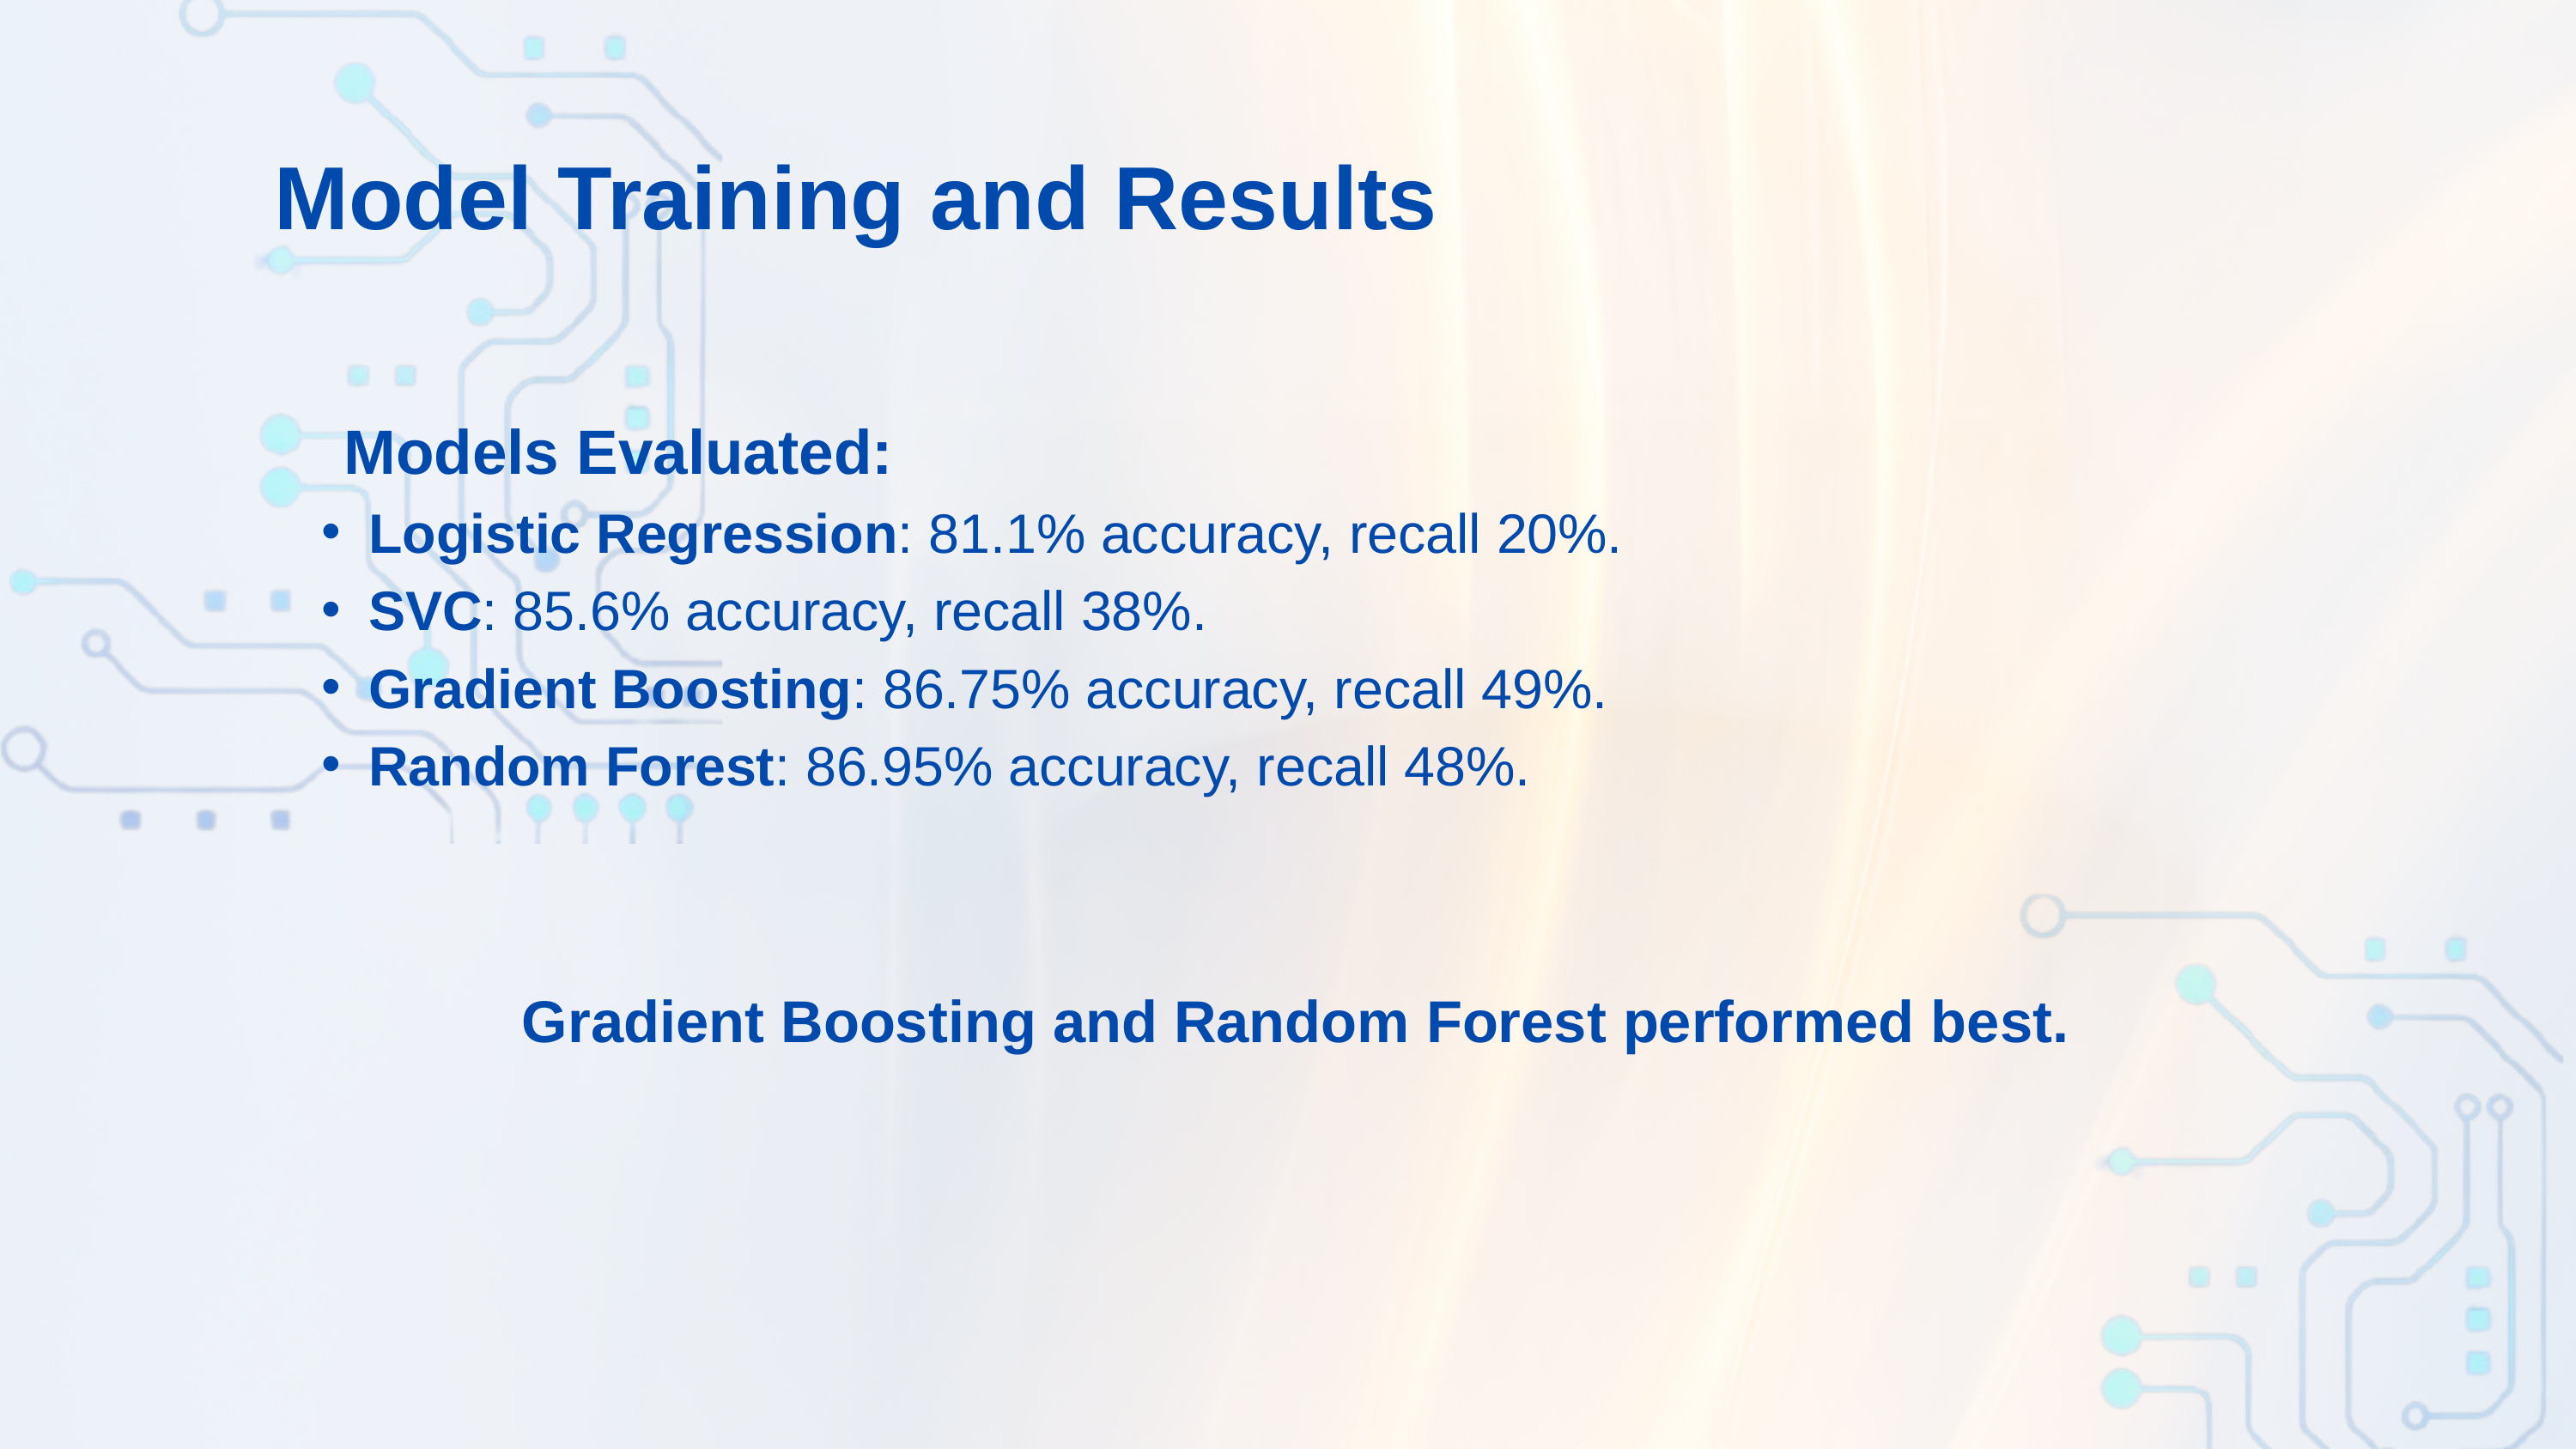

Model Training and Results
    Models Evaluated:
Logistic Regression: 81.1% accuracy, recall 20%.
SVC: 85.6% accuracy, recall 38%.
Gradient Boosting: 86.75% accuracy, recall 49%.
Random Forest: 86.95% accuracy, recall 48%.

 Gradient Boosting and Random Forest performed best.